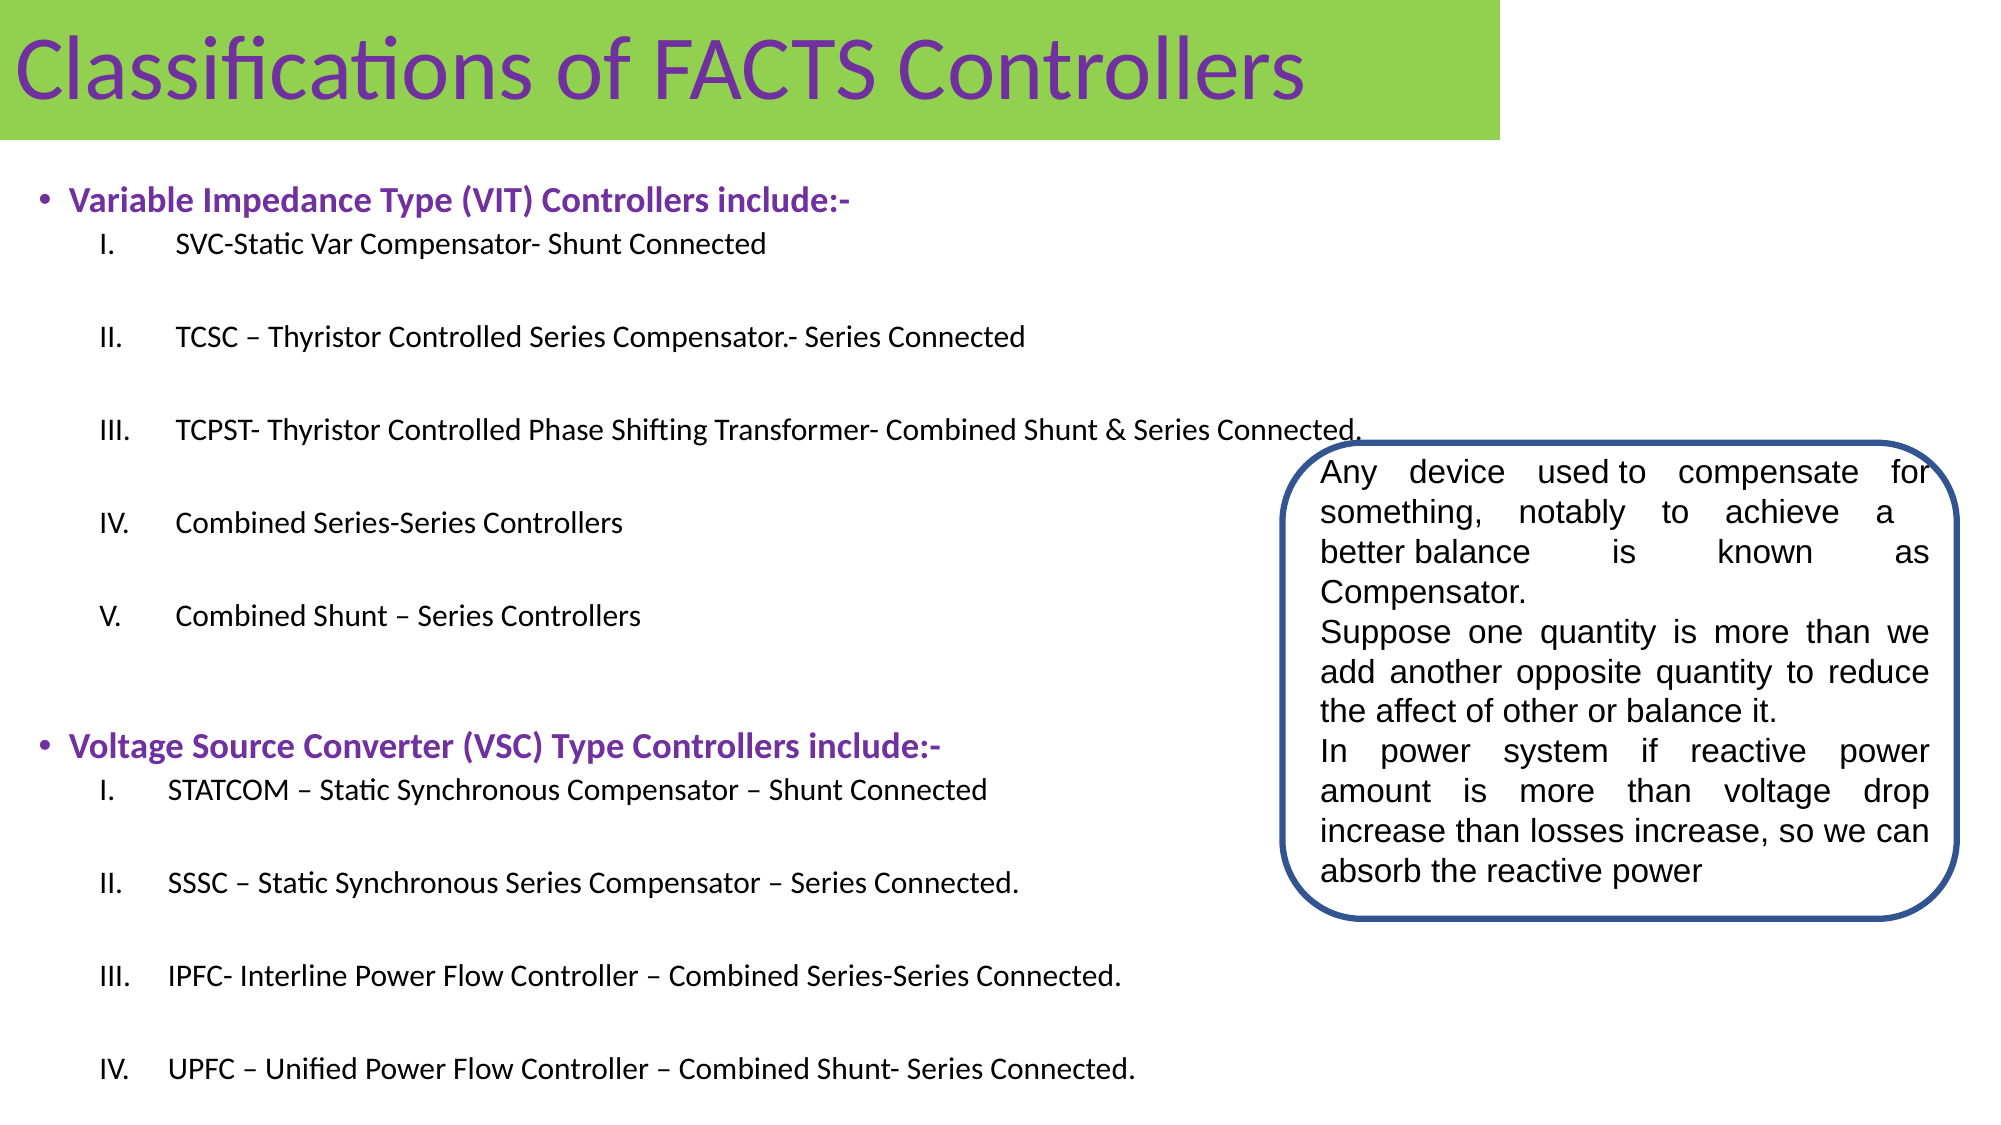

Classifications of FACTS Controllers
Variable Impedance Type (VIT) Controllers include:-
SVC-Static Var Compensator- Shunt Connected

TCSC – Thyristor Controlled Series Compensator.- Series Connected

TCPST- Thyristor Controlled Phase Shifting Transformer- Combined Shunt & Series Connected.

Combined Series-Series Controllers

Combined Shunt – Series Controllers

Voltage Source Converter (VSC) Type Controllers include:-
STATCOM – Static Synchronous Compensator – Shunt Connected

SSSC – Static Synchronous Series Compensator – Series Connected.

IPFC- Interline Power Flow Controller – Combined Series-Series Connected.

UPFC – Unified Power Flow Controller – Combined Shunt- Series Connected.
Any device used to compensate for something, notably to achieve a  better balance is known as Compensator.
Suppose one quantity is more than we add another opposite quantity to reduce the affect of other or balance it.
In power system if reactive power amount is more than voltage drop increase than losses increase, so we can absorb the reactive power